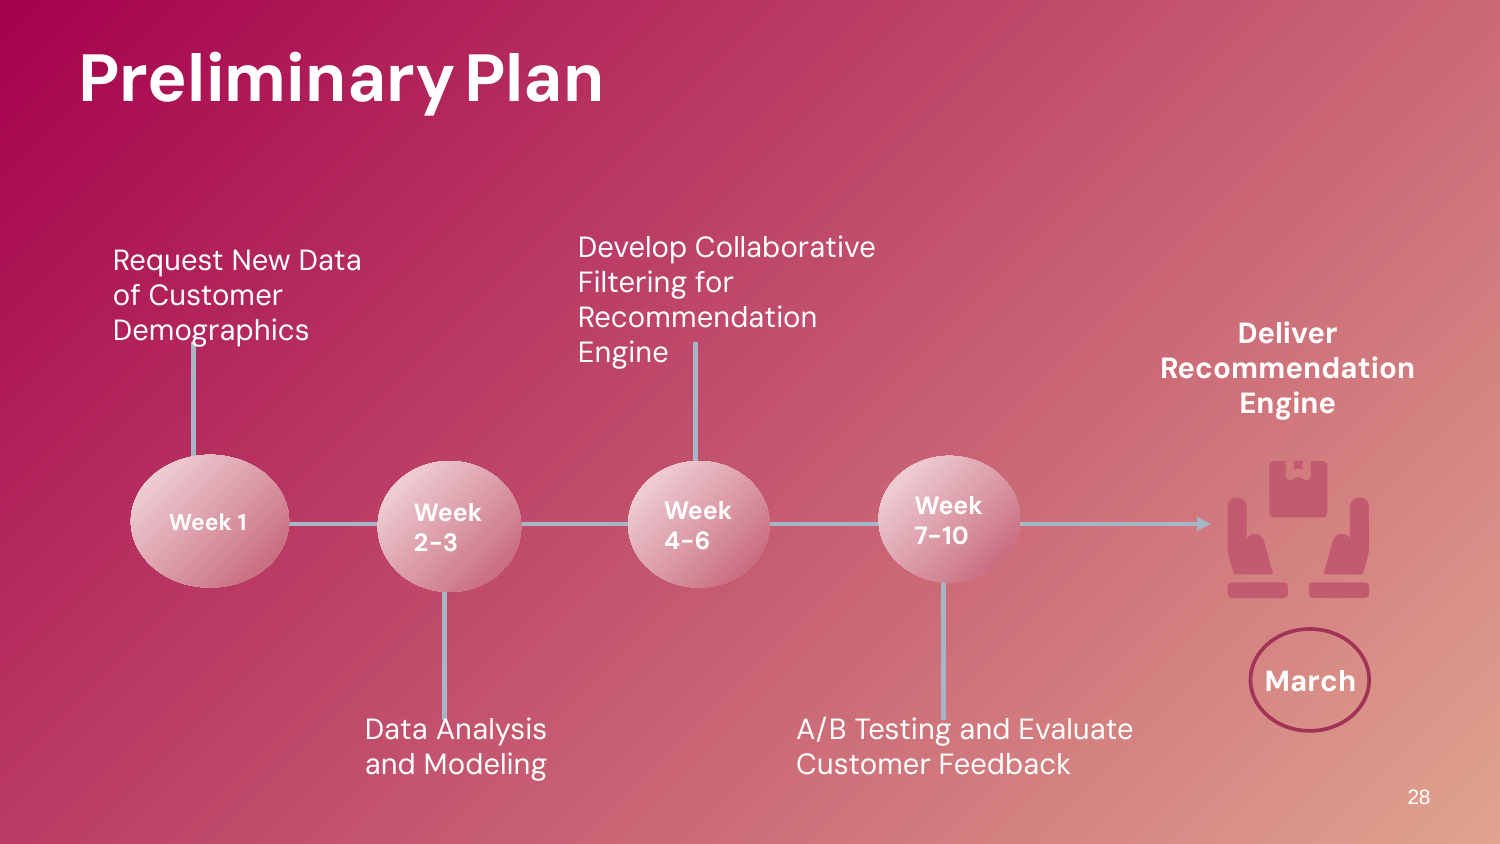

Preliminary Plan
Request New Data of Customer Demographics
Week 1
Develop Collaborative Filtering for Recommendation Engine
Week 4-6
Week 7-10
A/B Testing and Evaluate Customer Feedback
Week 2-3
Data Analysis and Modeling
Deliver Recommendation Engine

March
28